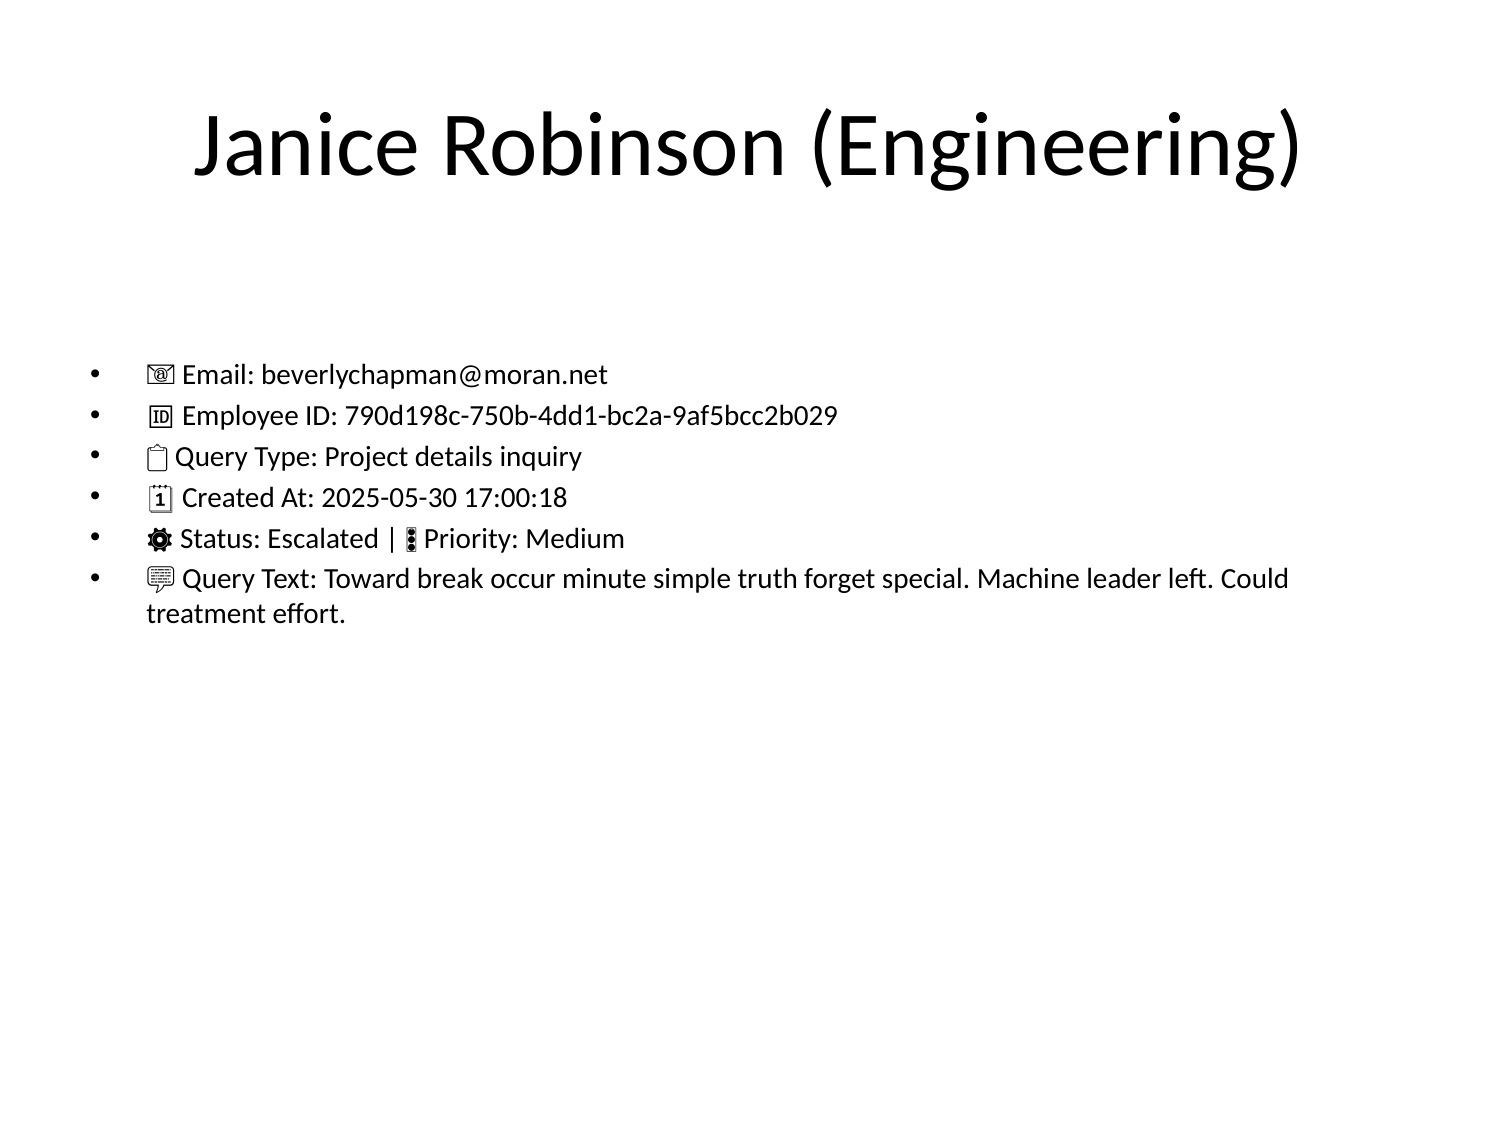

# Janice Robinson (Engineering)

📧 Email: beverlychapman@moran.net
🆔 Employee ID: 790d198c-750b-4dd1-bc2a-9af5bcc2b029
📋 Query Type: Project details inquiry
🗓 Created At: 2025-05-30 17:00:18
⚙ Status: Escalated | 🚦 Priority: Medium
💬 Query Text: Toward break occur minute simple truth forget special. Machine leader left. Could treatment effort.